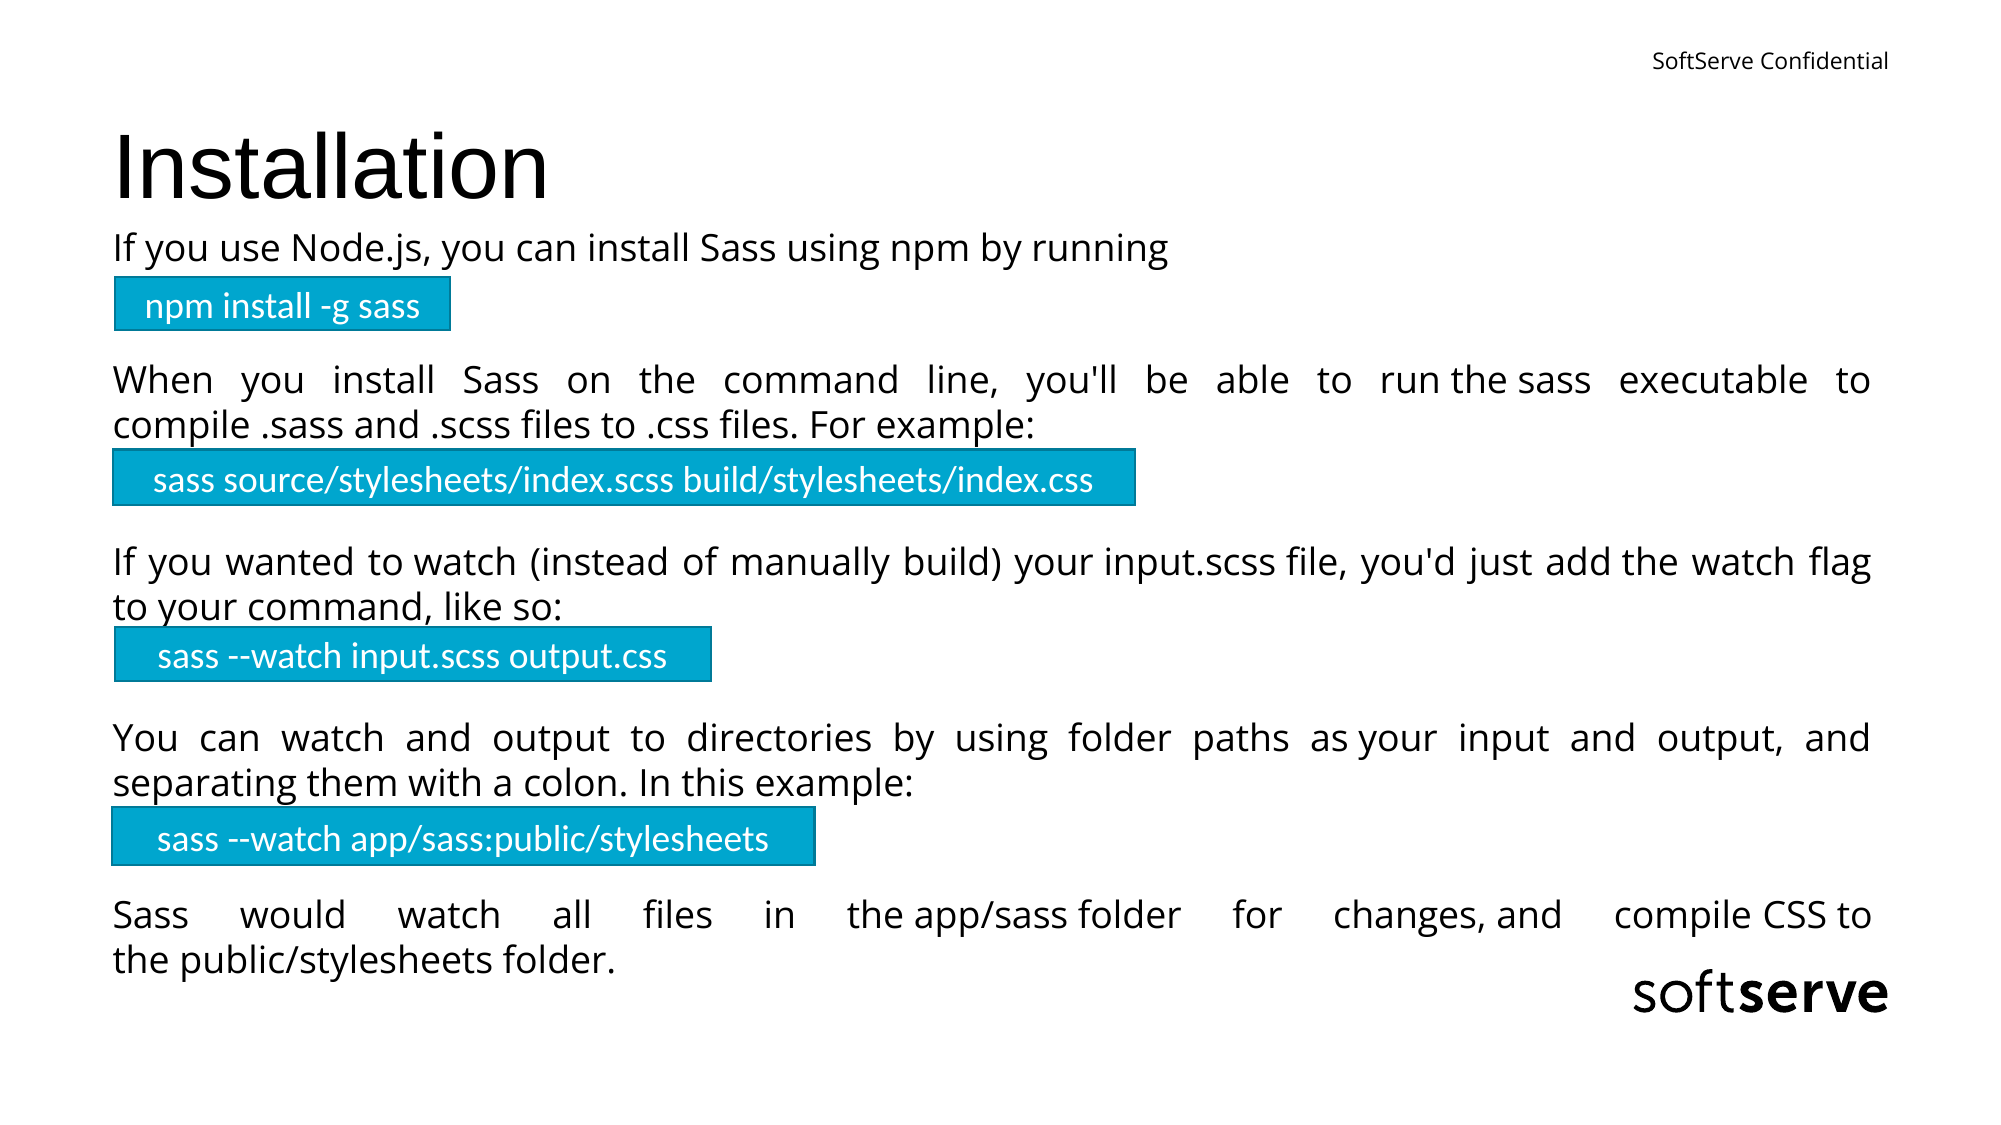

# Installation
If you use Node.js, you can install Sass using npm by running

When you install Sass on the command line, you'll be able to run the sass executable to compile .sass and .scss files to .css files. For example:

If you wanted to watch (instead of manually build) your input.scss file, you'd just add the watch flag to your command, like so:

You can watch and output to directories by using folder paths as your input and output, and separating them with a colon. In this example:

Sass would watch all files in the app/sass folder for changes, and compile CSS to the public/stylesheets folder.

npm install -g sass
sass source/stylesheets/index.scss build/stylesheets/index.css
sass --watch input.scss output.css
sass --watch app/sass:public/stylesheets